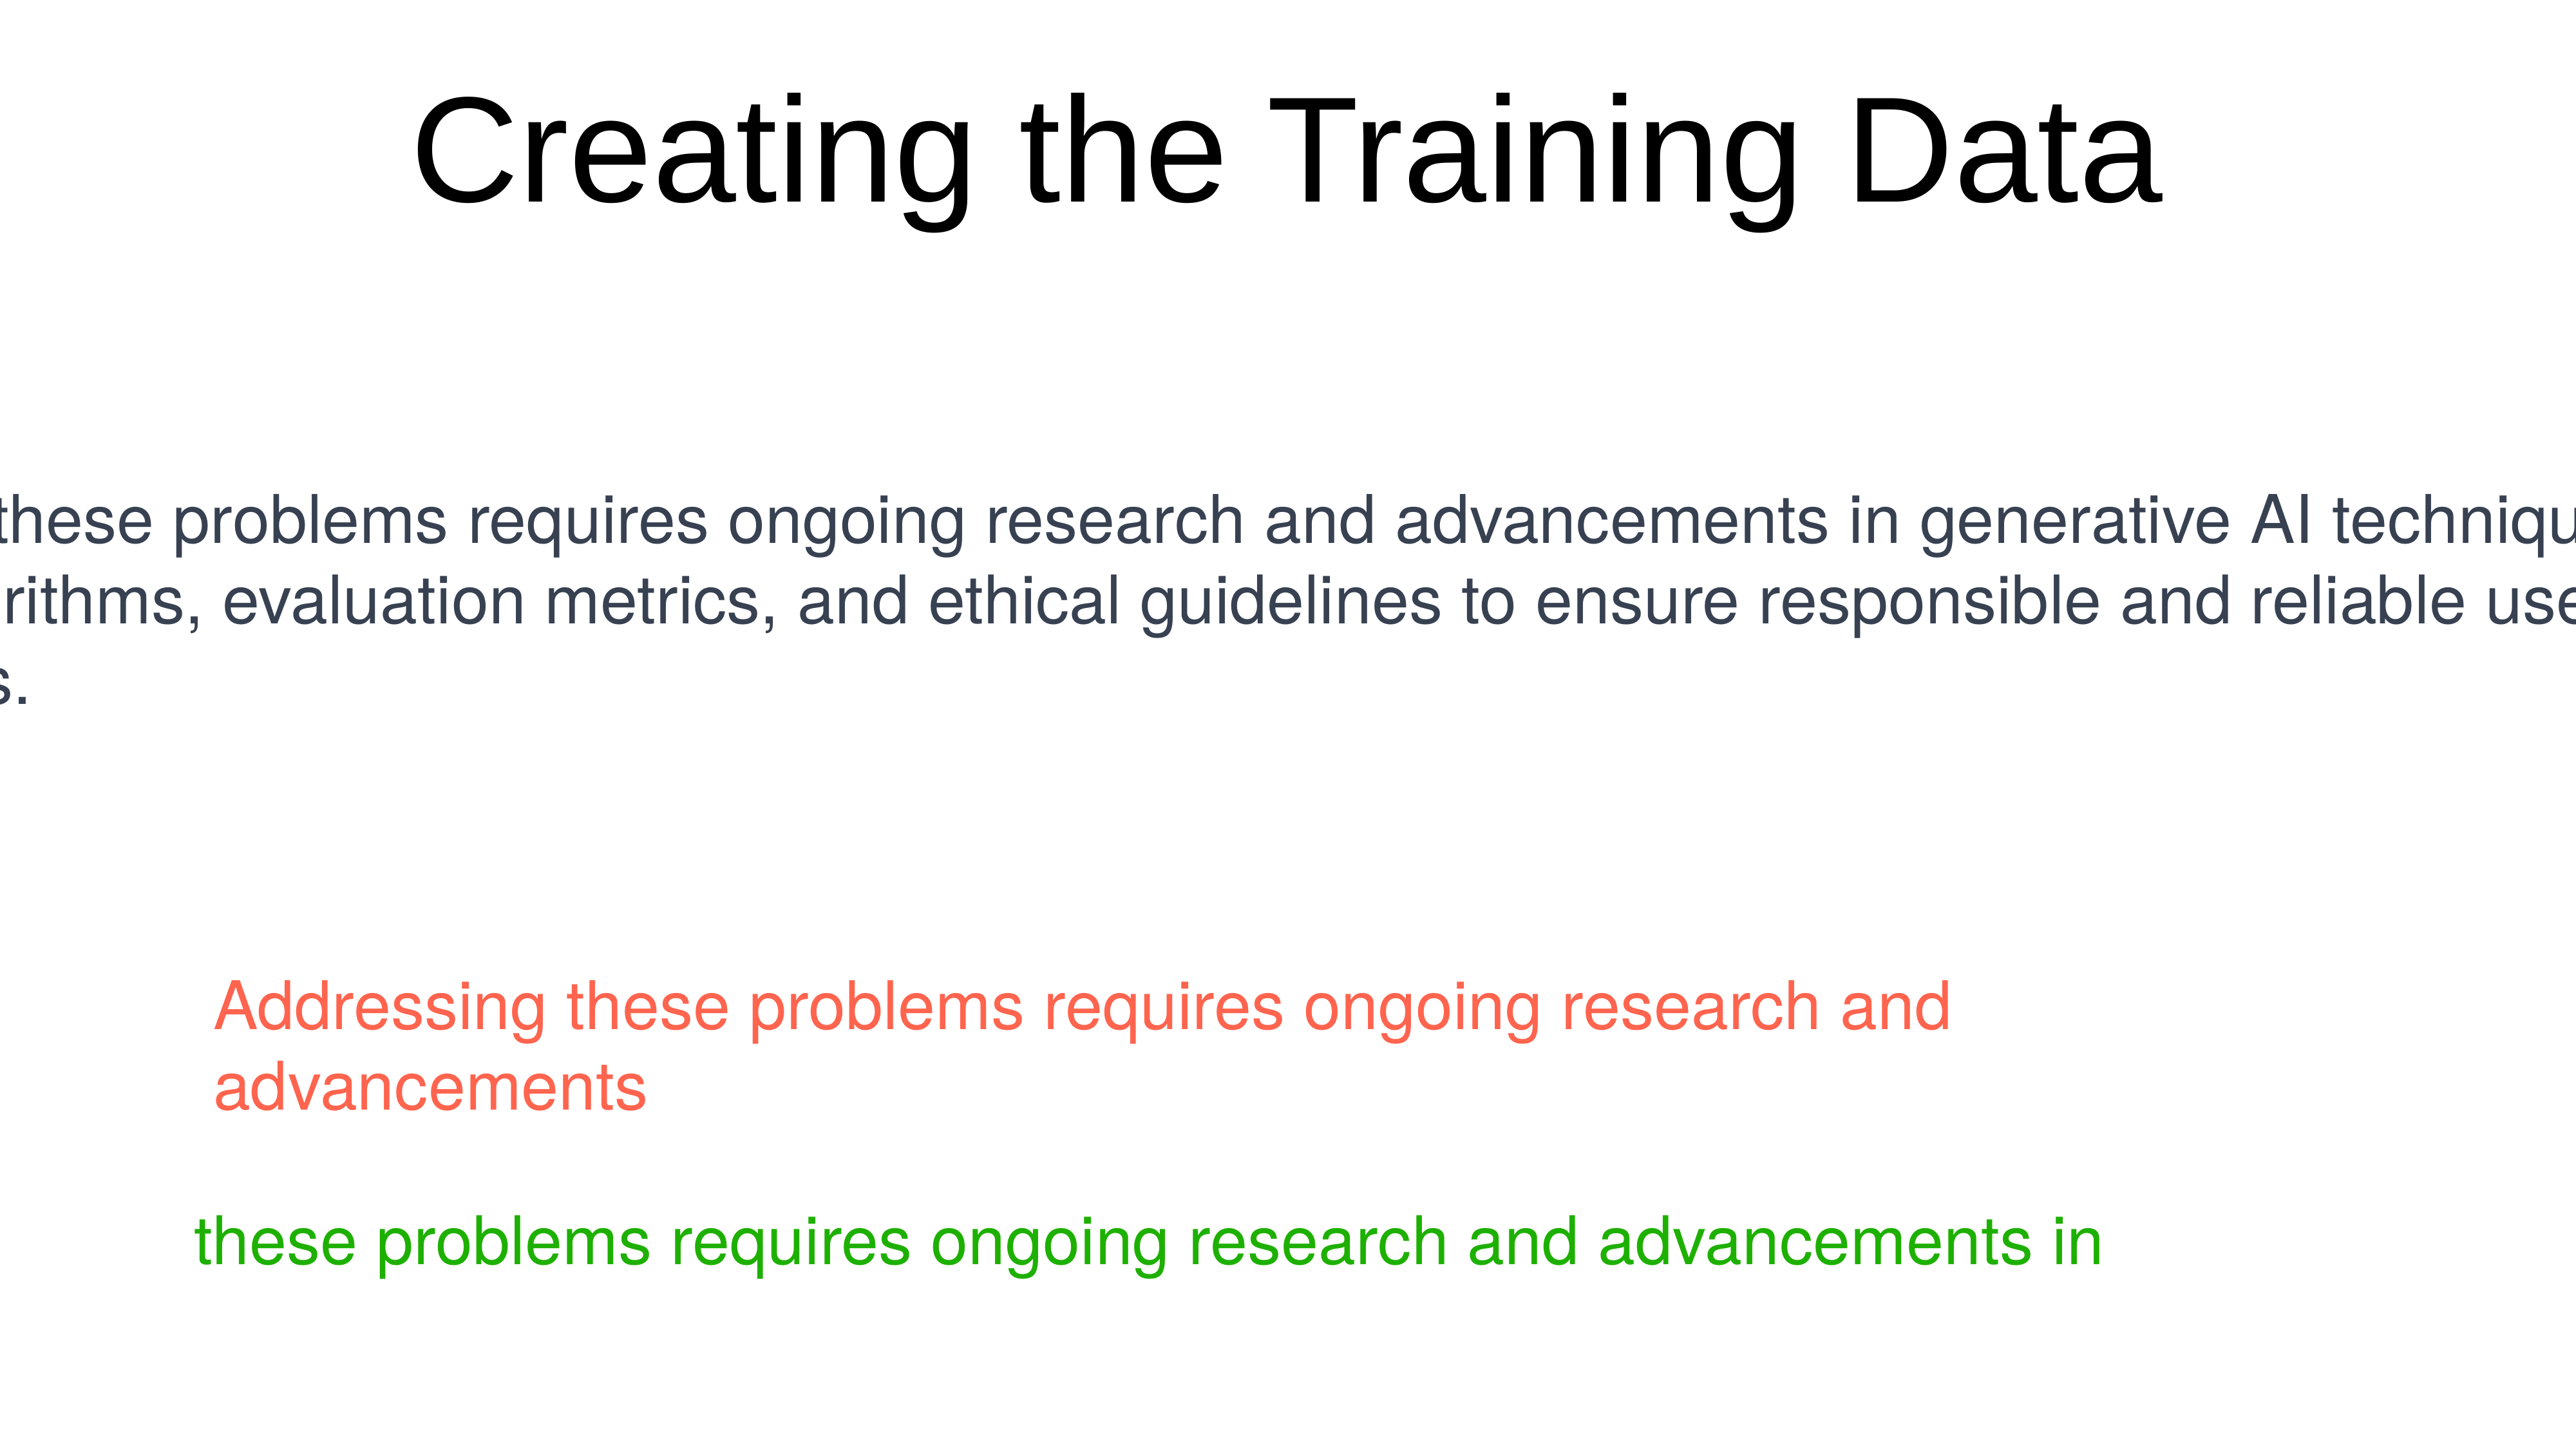

# Creating the Training Data
Addressing these problems requires ongoing research and advancements in generative AI techniques, model architectures, training algorithms, evaluation metrics, and ethical guidelines to ensure responsible and reliable use of generative AI technologies.
Addressing these problems requires ongoing research and advancements
these problems requires ongoing research and advancements in